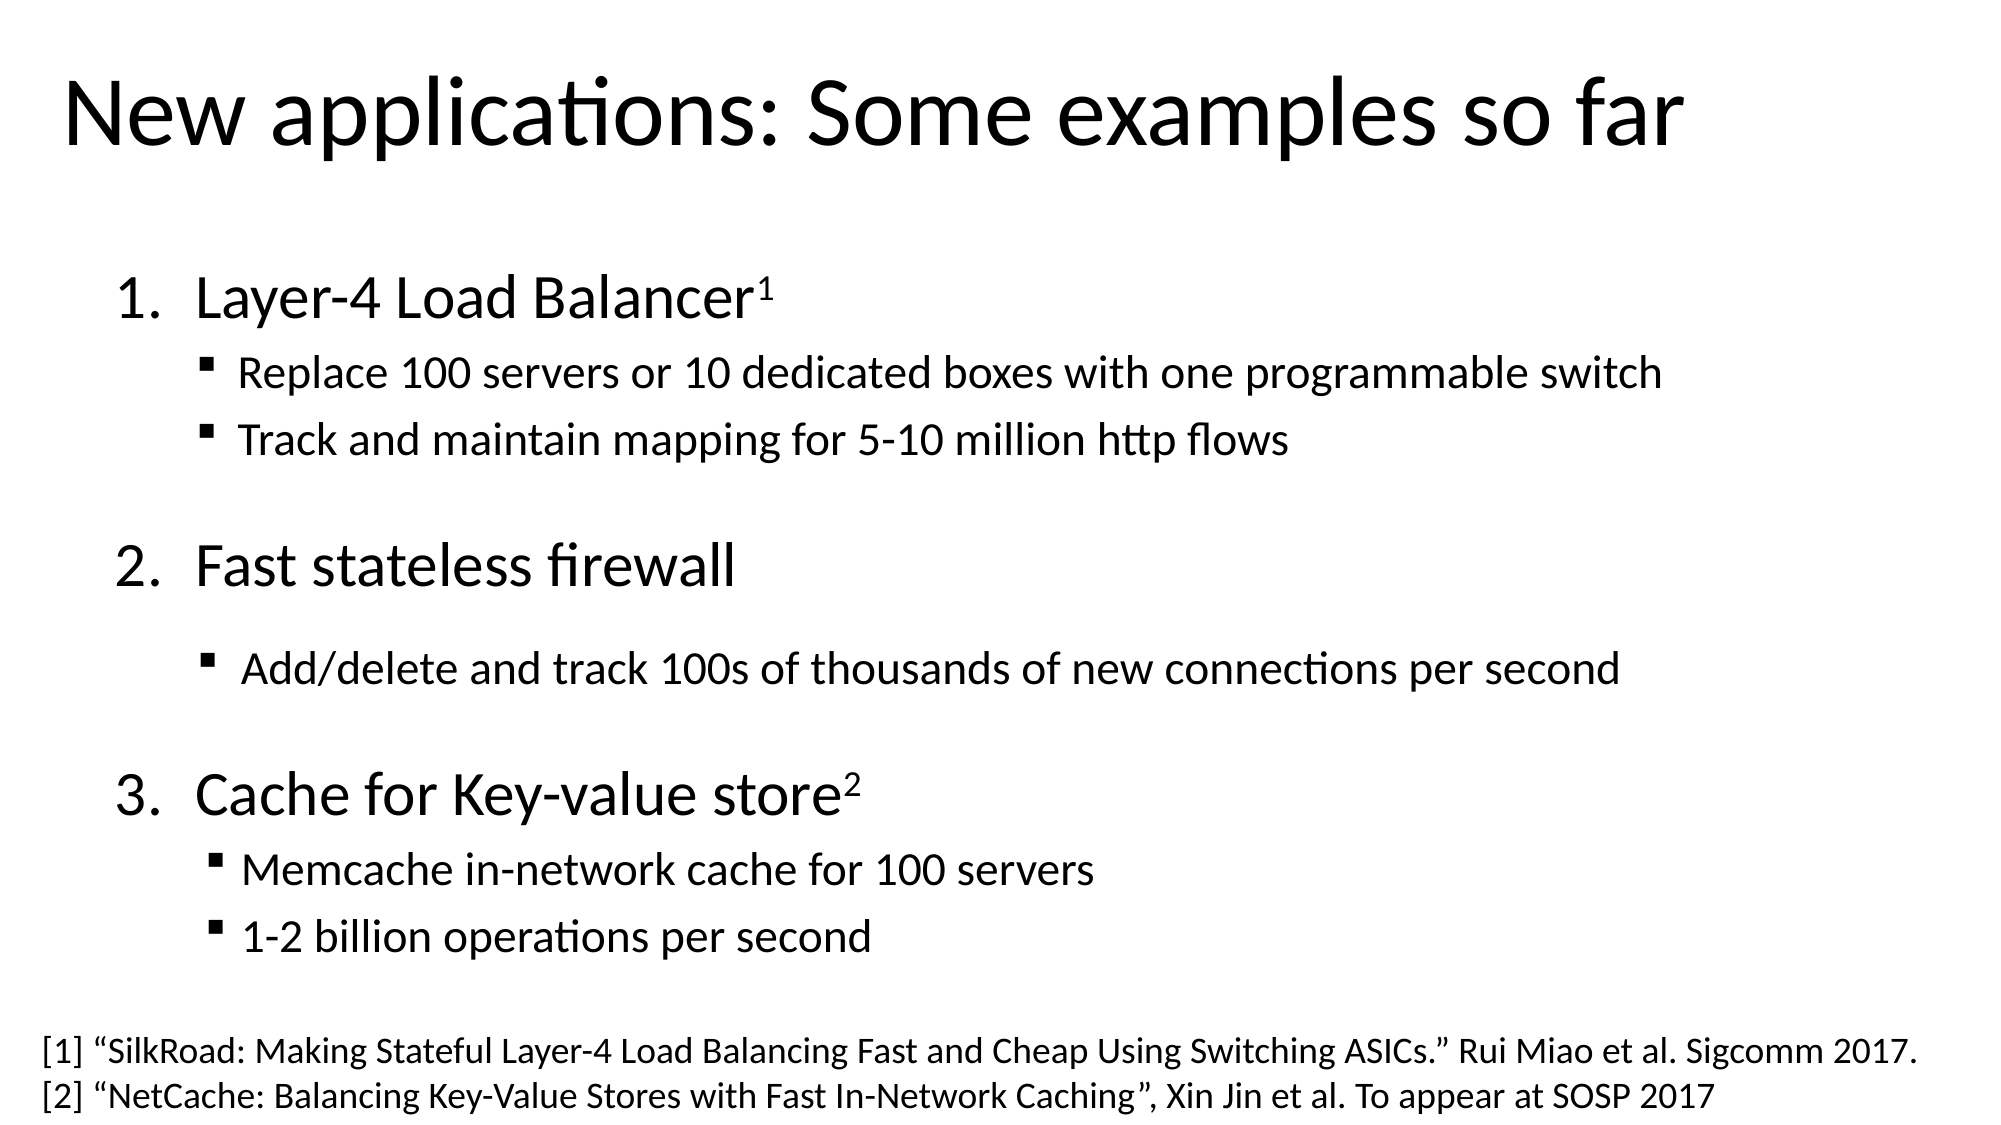

# New applications: Some examples so far
Layer-4 Load Balancer1
Replace 100 servers or 10 dedicated boxes with one programmable switch
Track and maintain mapping for 5-10 million http flows
Fast stateless firewall
Add/delete and track 100s of thousands of new connections per second
Cache for Key-value store2
Memcache in-network cache for 100 servers
1-2 billion operations per second

[1] “SilkRoad: Making Stateful Layer-4 Load Balancing Fast and Cheap Using Switching ASICs.” Rui Miao et al. Sigcomm 2017.
[2] “NetCache: Balancing Key-Value Stores with Fast In-Network Caching”, Xin Jin et al. To appear at SOSP 2017